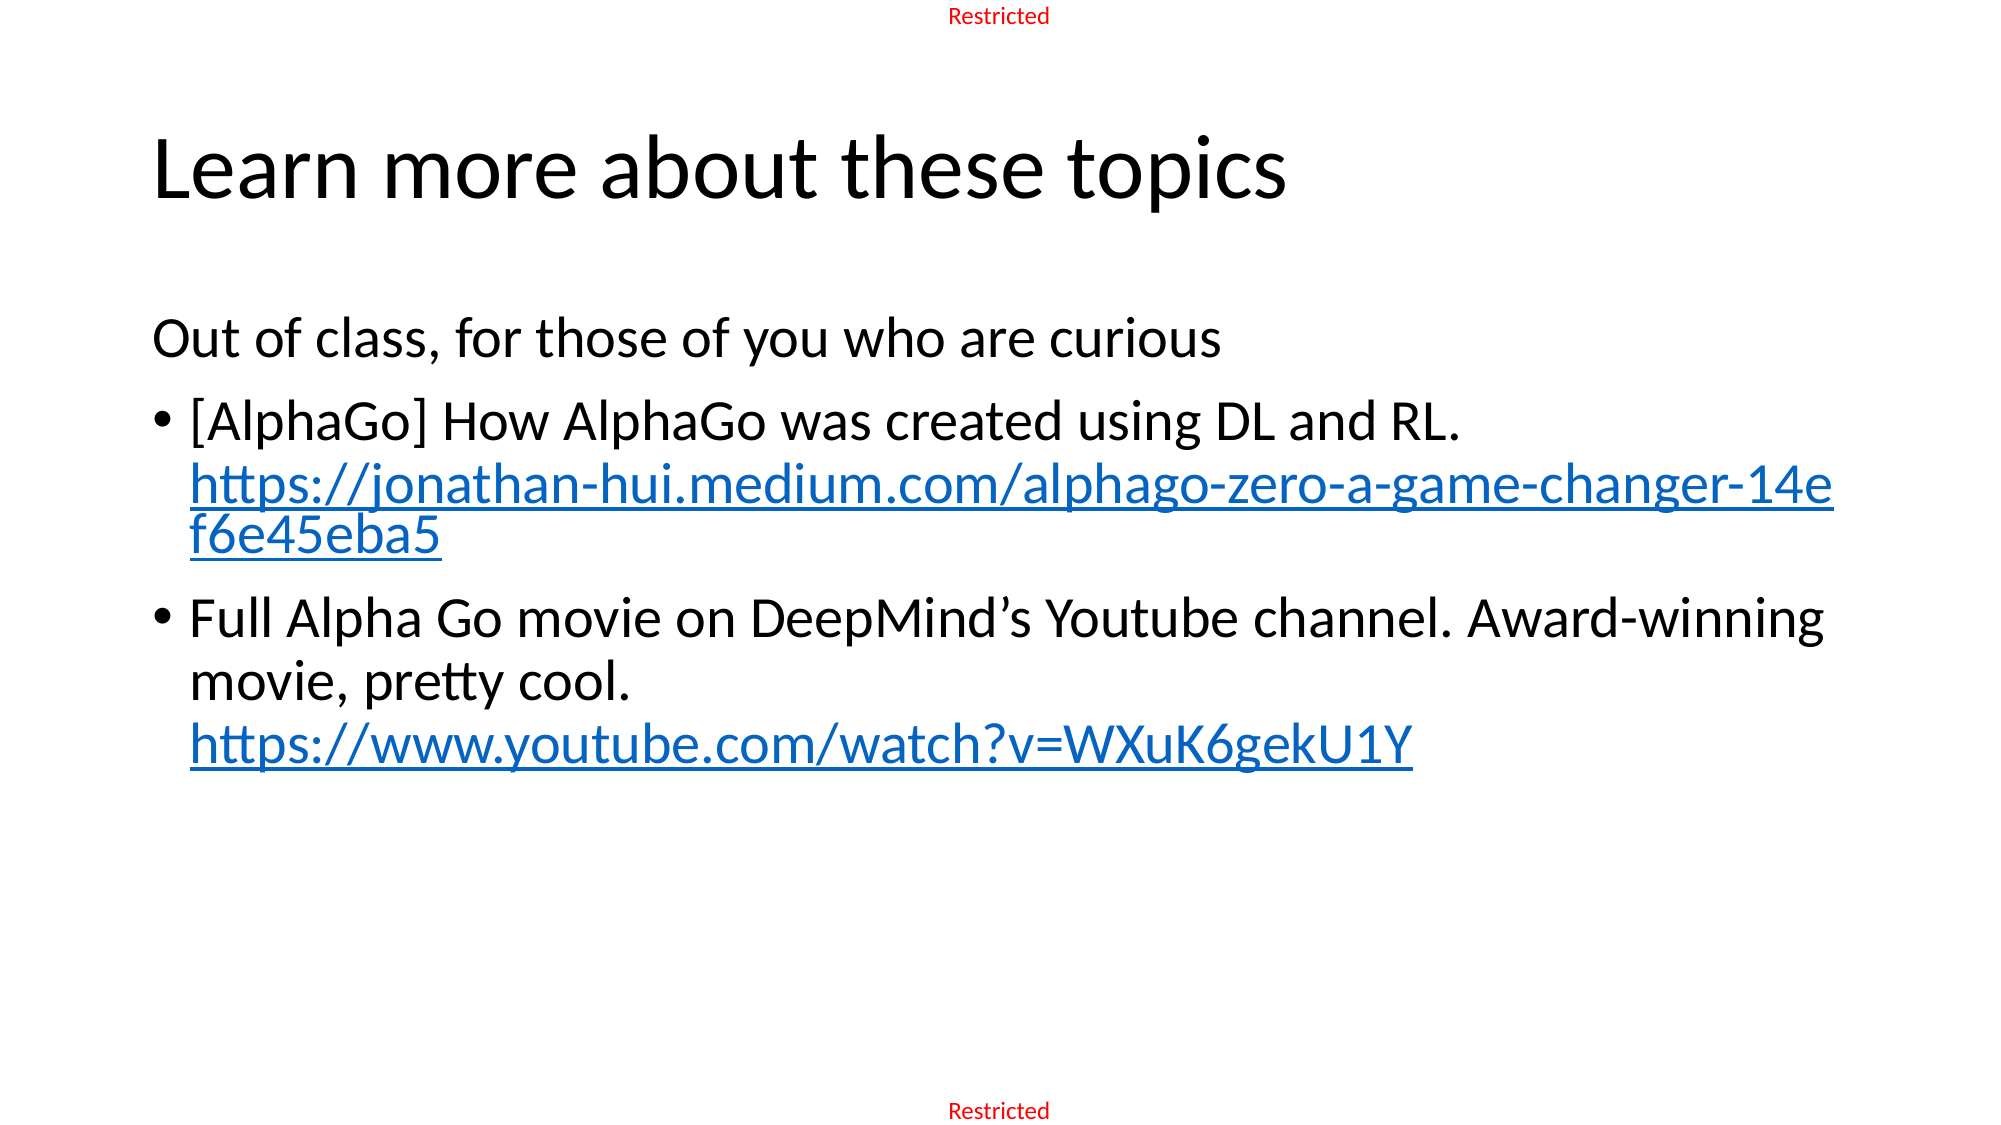

# Learn more about these topics
Out of class, for those of you who are curious
[AlphaGo] How AlphaGo was created using DL and RL.
https://jonathan-hui.medium.com/alphago-zero-a-game-changer-14ef6e45eba5
Full Alpha Go movie on DeepMind’s Youtube channel. Award-winning movie, pretty cool.
https://www.youtube.com/watch?v=WXuK6gekU1Y